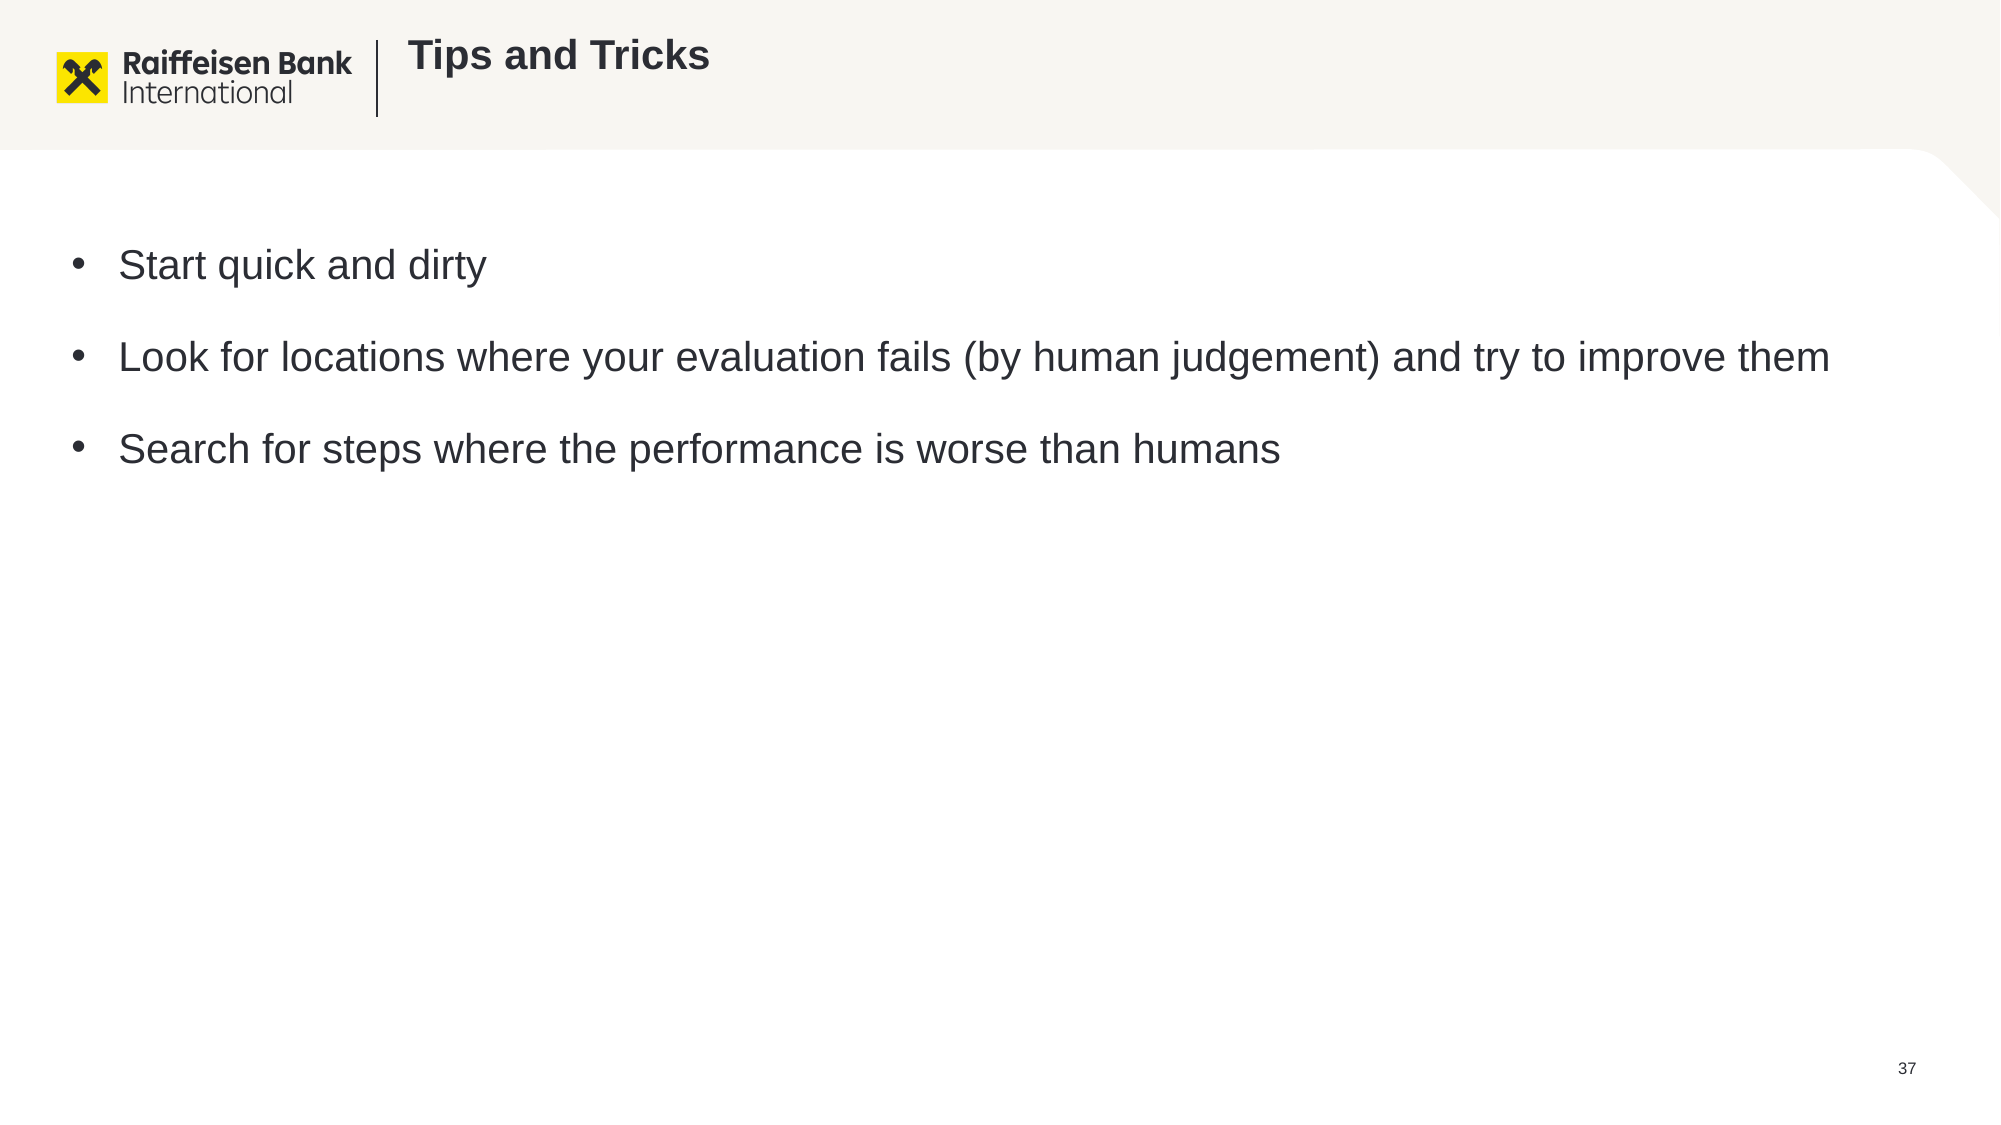

# Tips and Tricks
Start quick and dirty
Look for locations where your evaluation fails (by human judgement) and try to improve them
Search for steps where the performance is worse than humans